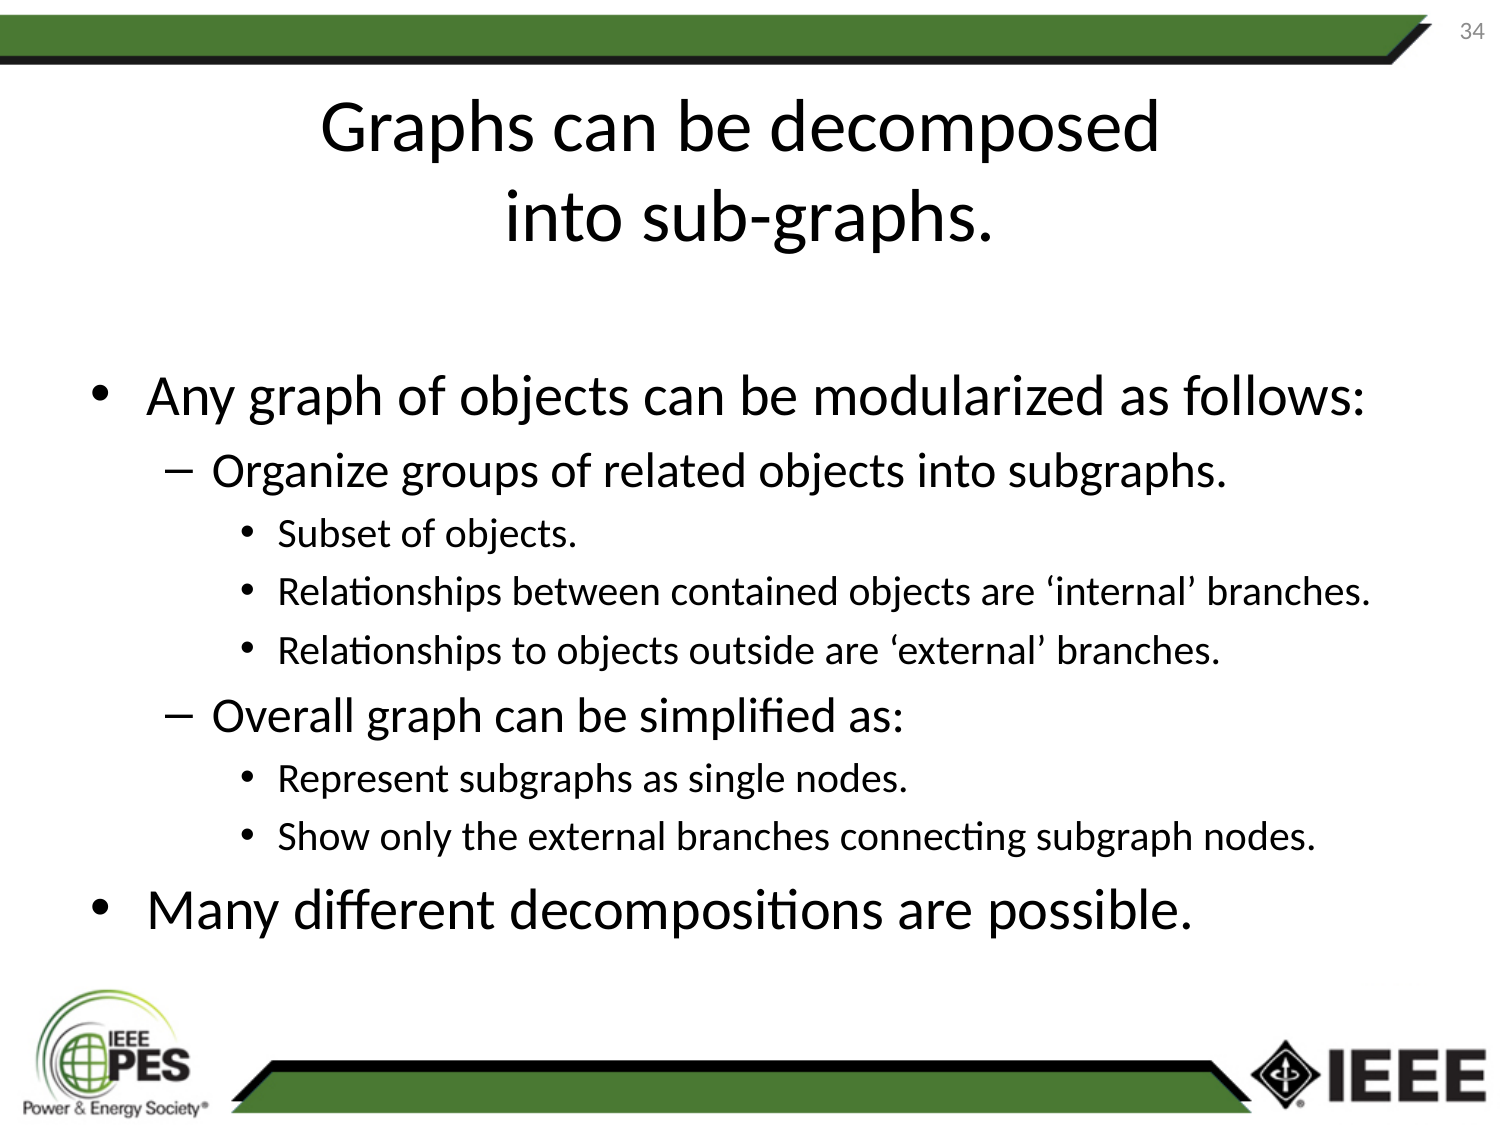

34
# Graphs can be decomposed into sub-graphs.
Any graph of objects can be modularized as follows:
Organize groups of related objects into subgraphs.
Subset of objects.
Relationships between contained objects are ‘internal’ branches.
Relationships to objects outside are ‘external’ branches.
Overall graph can be simplified as:
Represent subgraphs as single nodes.
Show only the external branches connecting subgraph nodes.
Many different decompositions are possible.